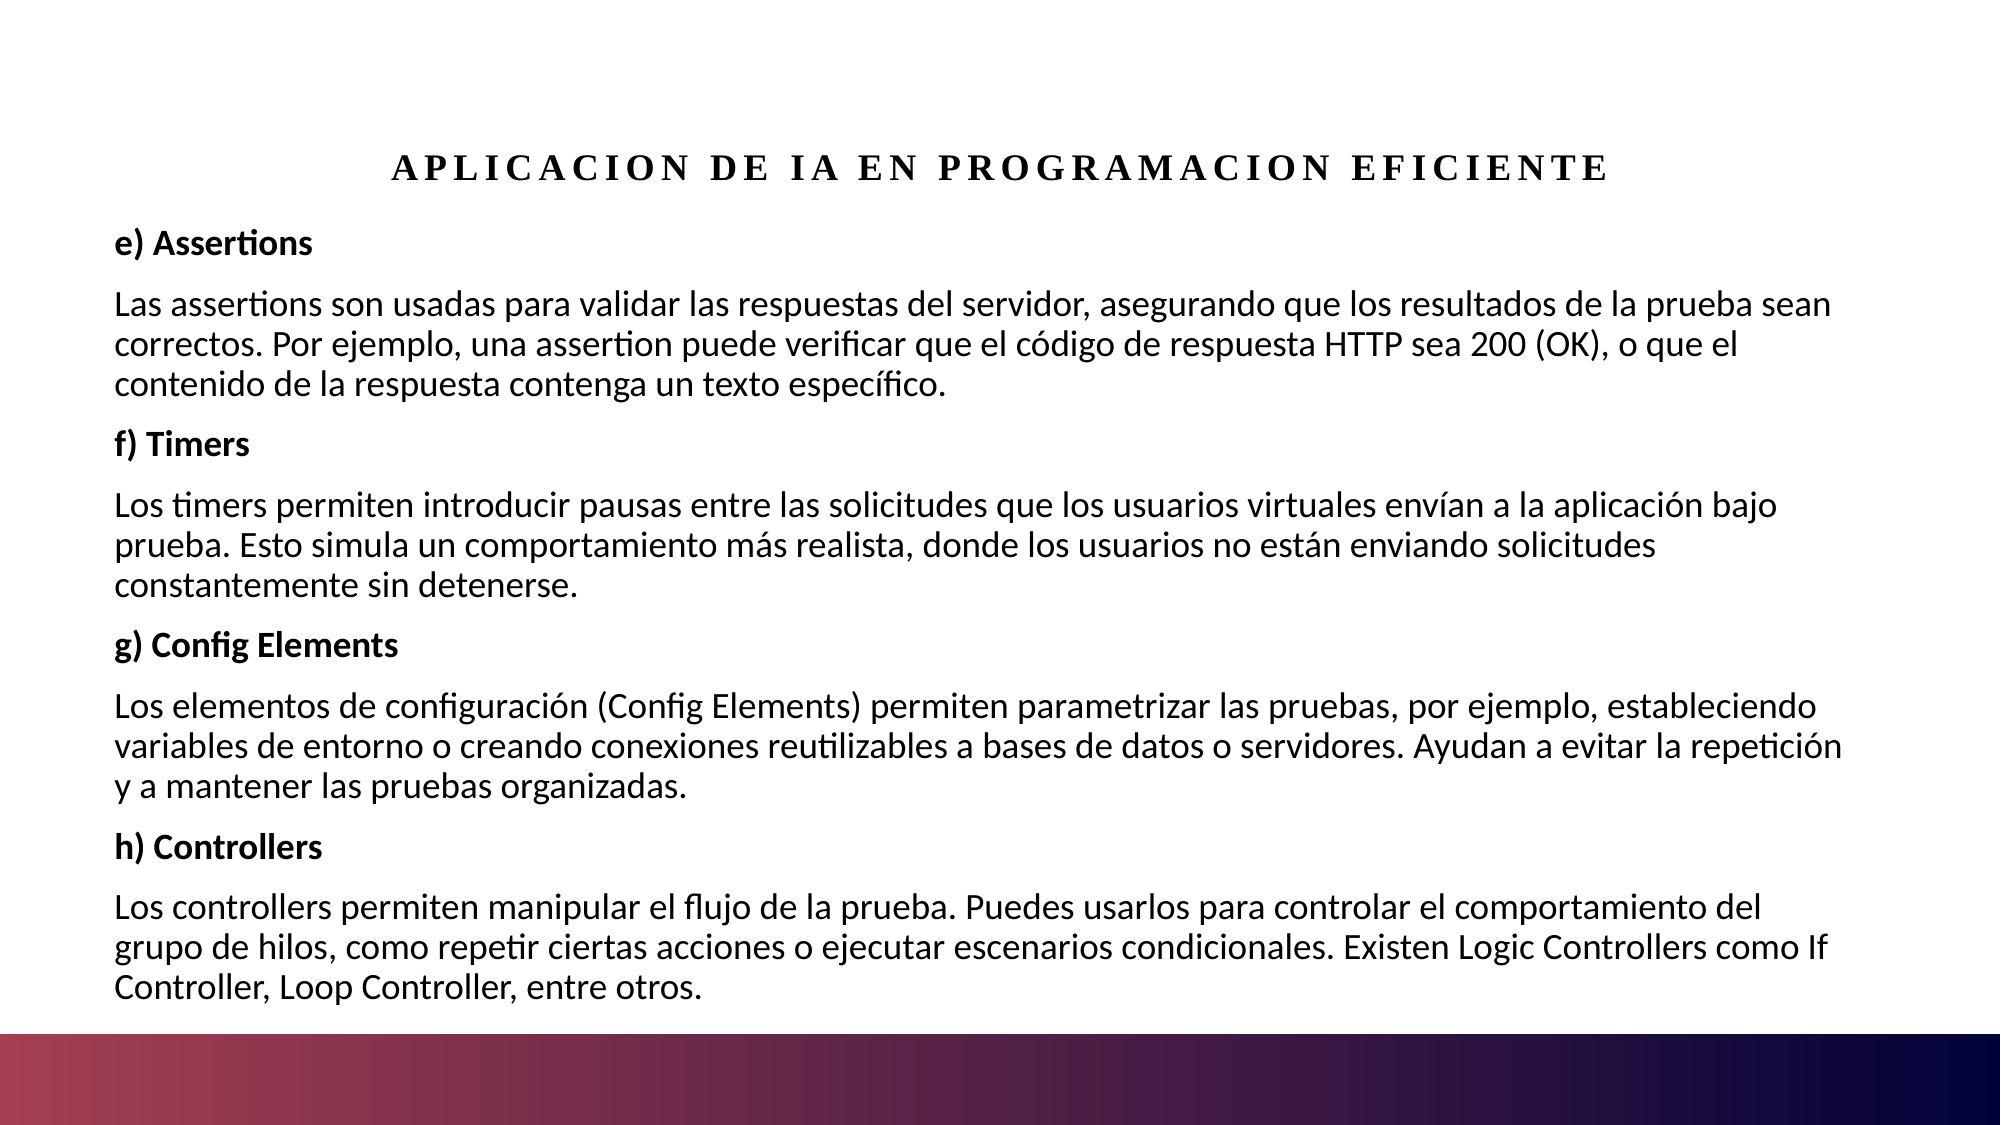

# Aplicacion de IA en programacion eficiente
e) Assertions
Las assertions son usadas para validar las respuestas del servidor, asegurando que los resultados de la prueba sean correctos. Por ejemplo, una assertion puede verificar que el código de respuesta HTTP sea 200 (OK), o que el contenido de la respuesta contenga un texto específico.
f) Timers
Los timers permiten introducir pausas entre las solicitudes que los usuarios virtuales envían a la aplicación bajo prueba. Esto simula un comportamiento más realista, donde los usuarios no están enviando solicitudes constantemente sin detenerse.
g) Config Elements
Los elementos de configuración (Config Elements) permiten parametrizar las pruebas, por ejemplo, estableciendo variables de entorno o creando conexiones reutilizables a bases de datos o servidores. Ayudan a evitar la repetición y a mantener las pruebas organizadas.
h) Controllers
Los controllers permiten manipular el flujo de la prueba. Puedes usarlos para controlar el comportamiento del grupo de hilos, como repetir ciertas acciones o ejecutar escenarios condicionales. Existen Logic Controllers como If Controller, Loop Controller, entre otros.